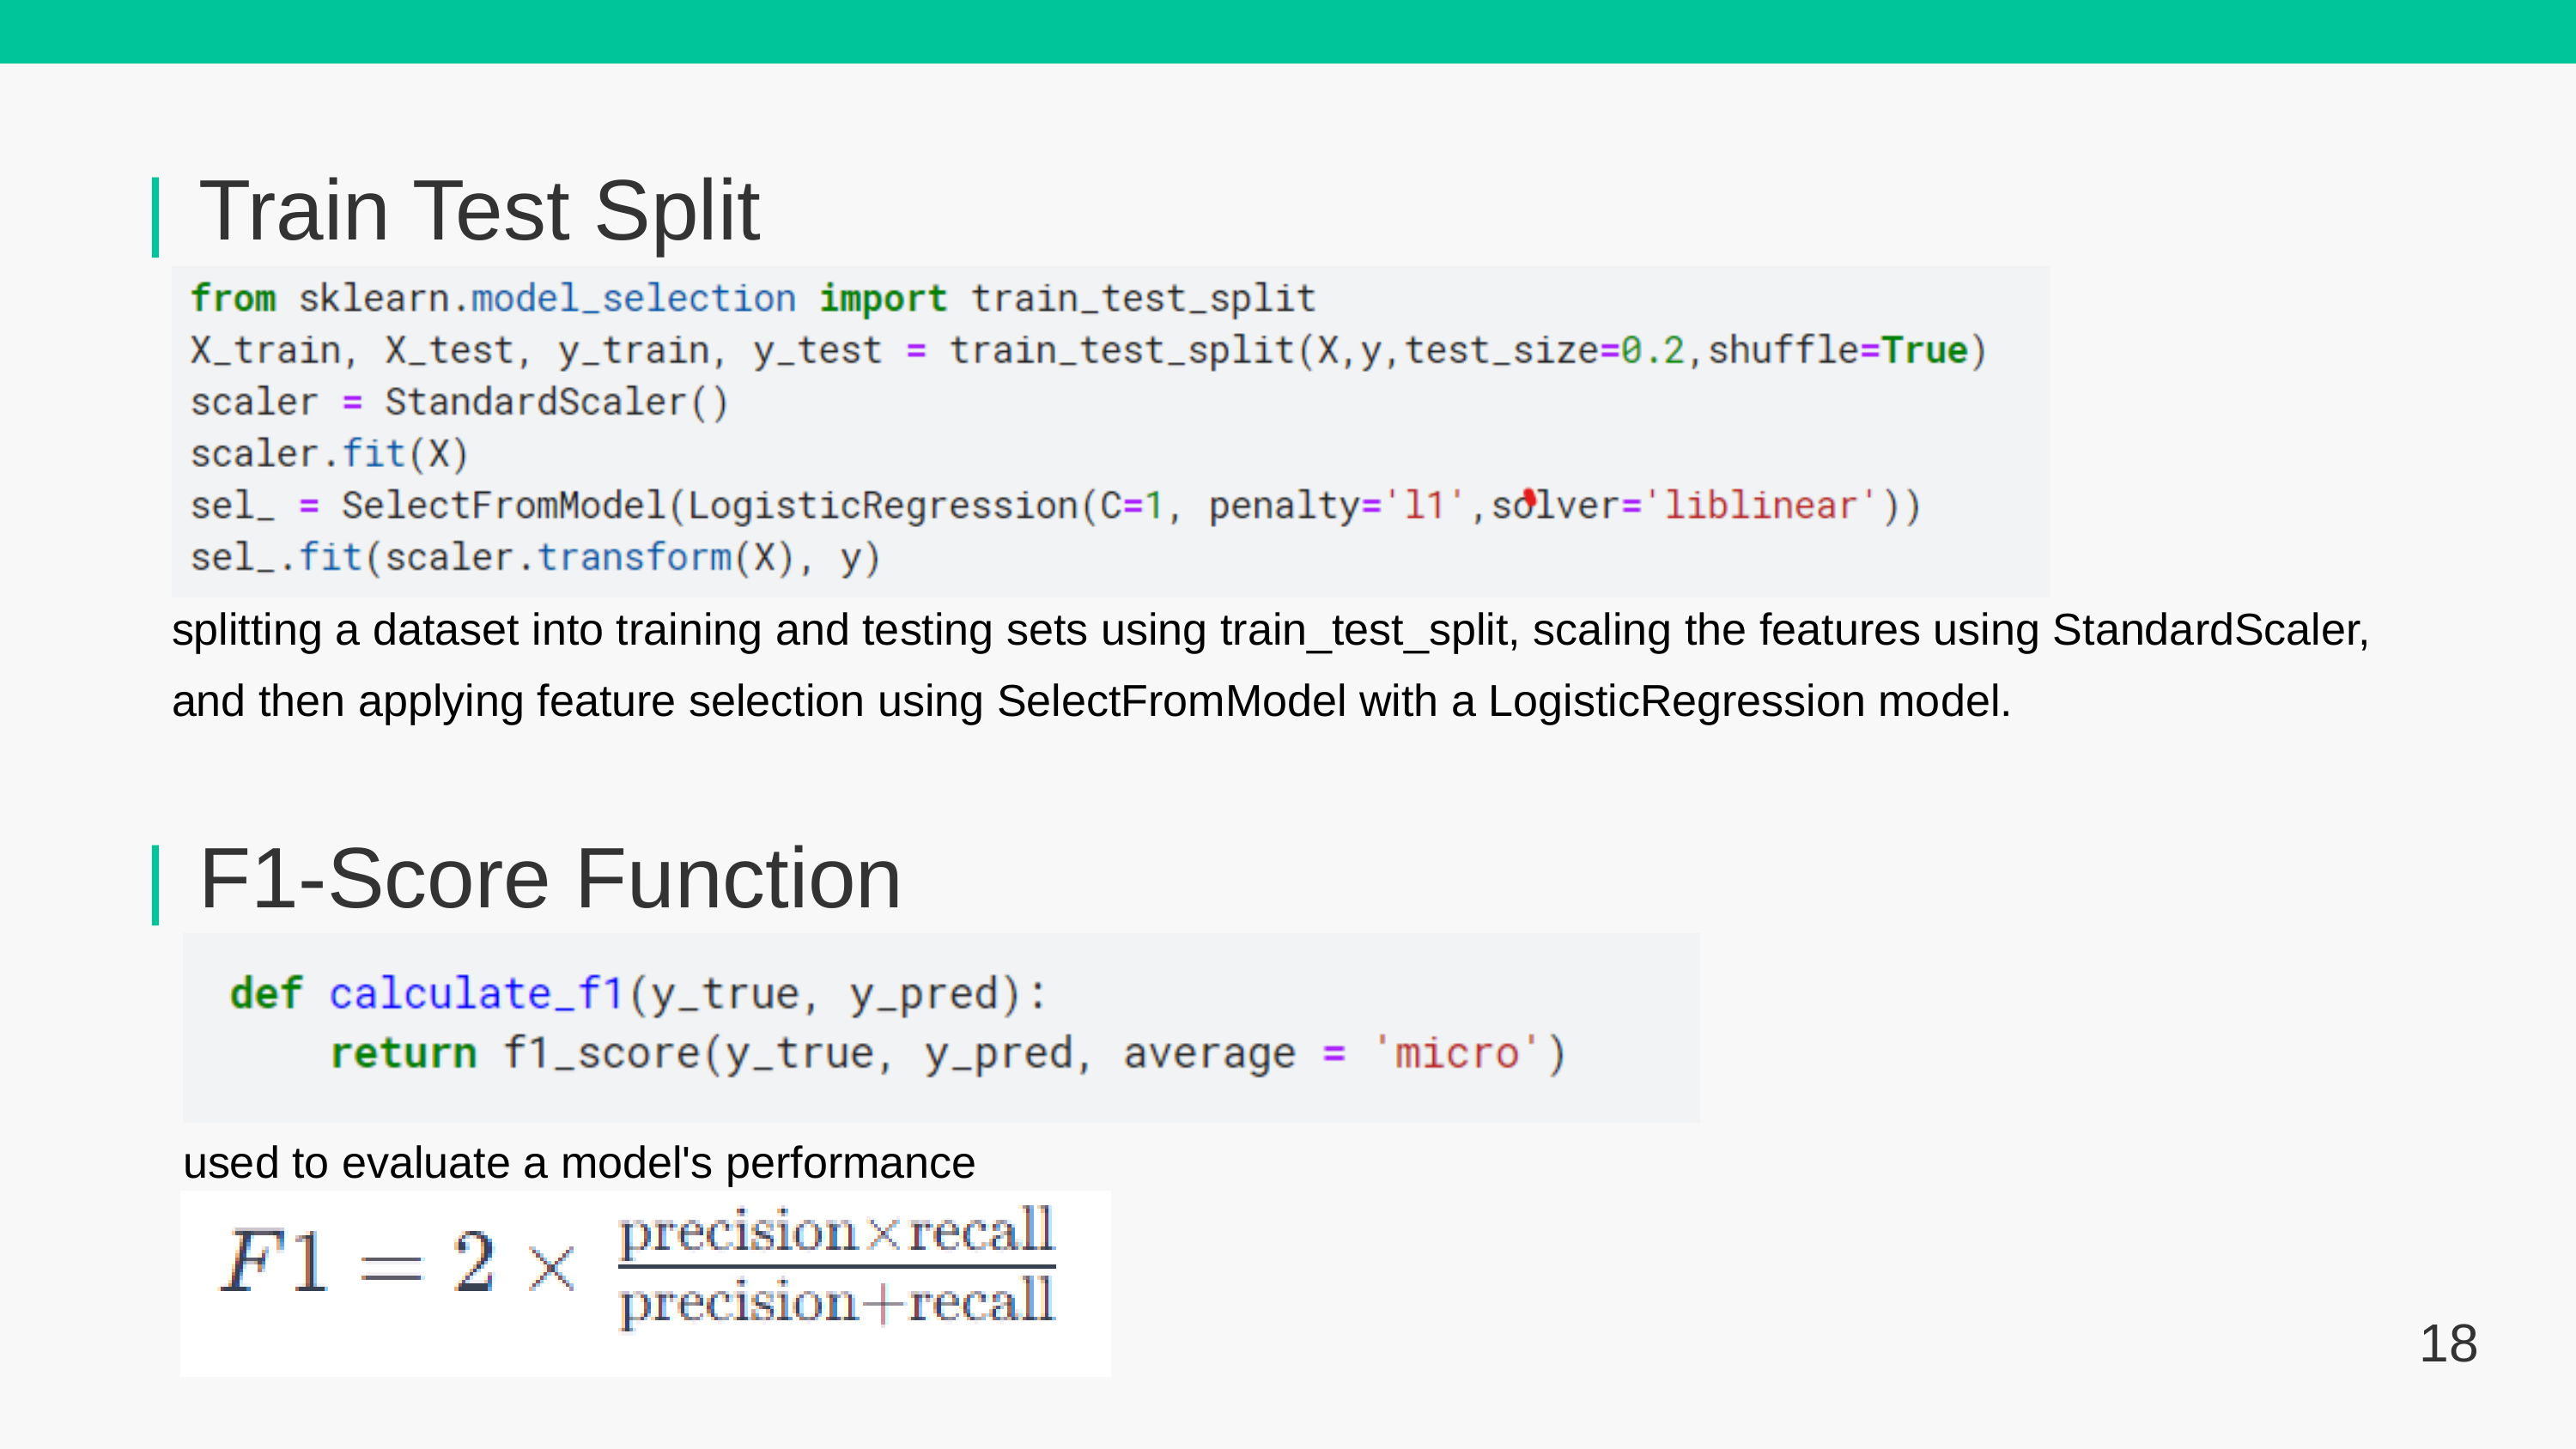

|
Train Test Split

splitting a dataset into training and testing sets using train_test_split, scaling the features using StandardScaler, and then applying feature selection using SelectFromModel with a LogisticRegression model.
|
F1-Score Function

used to evaluate a model's performance

18